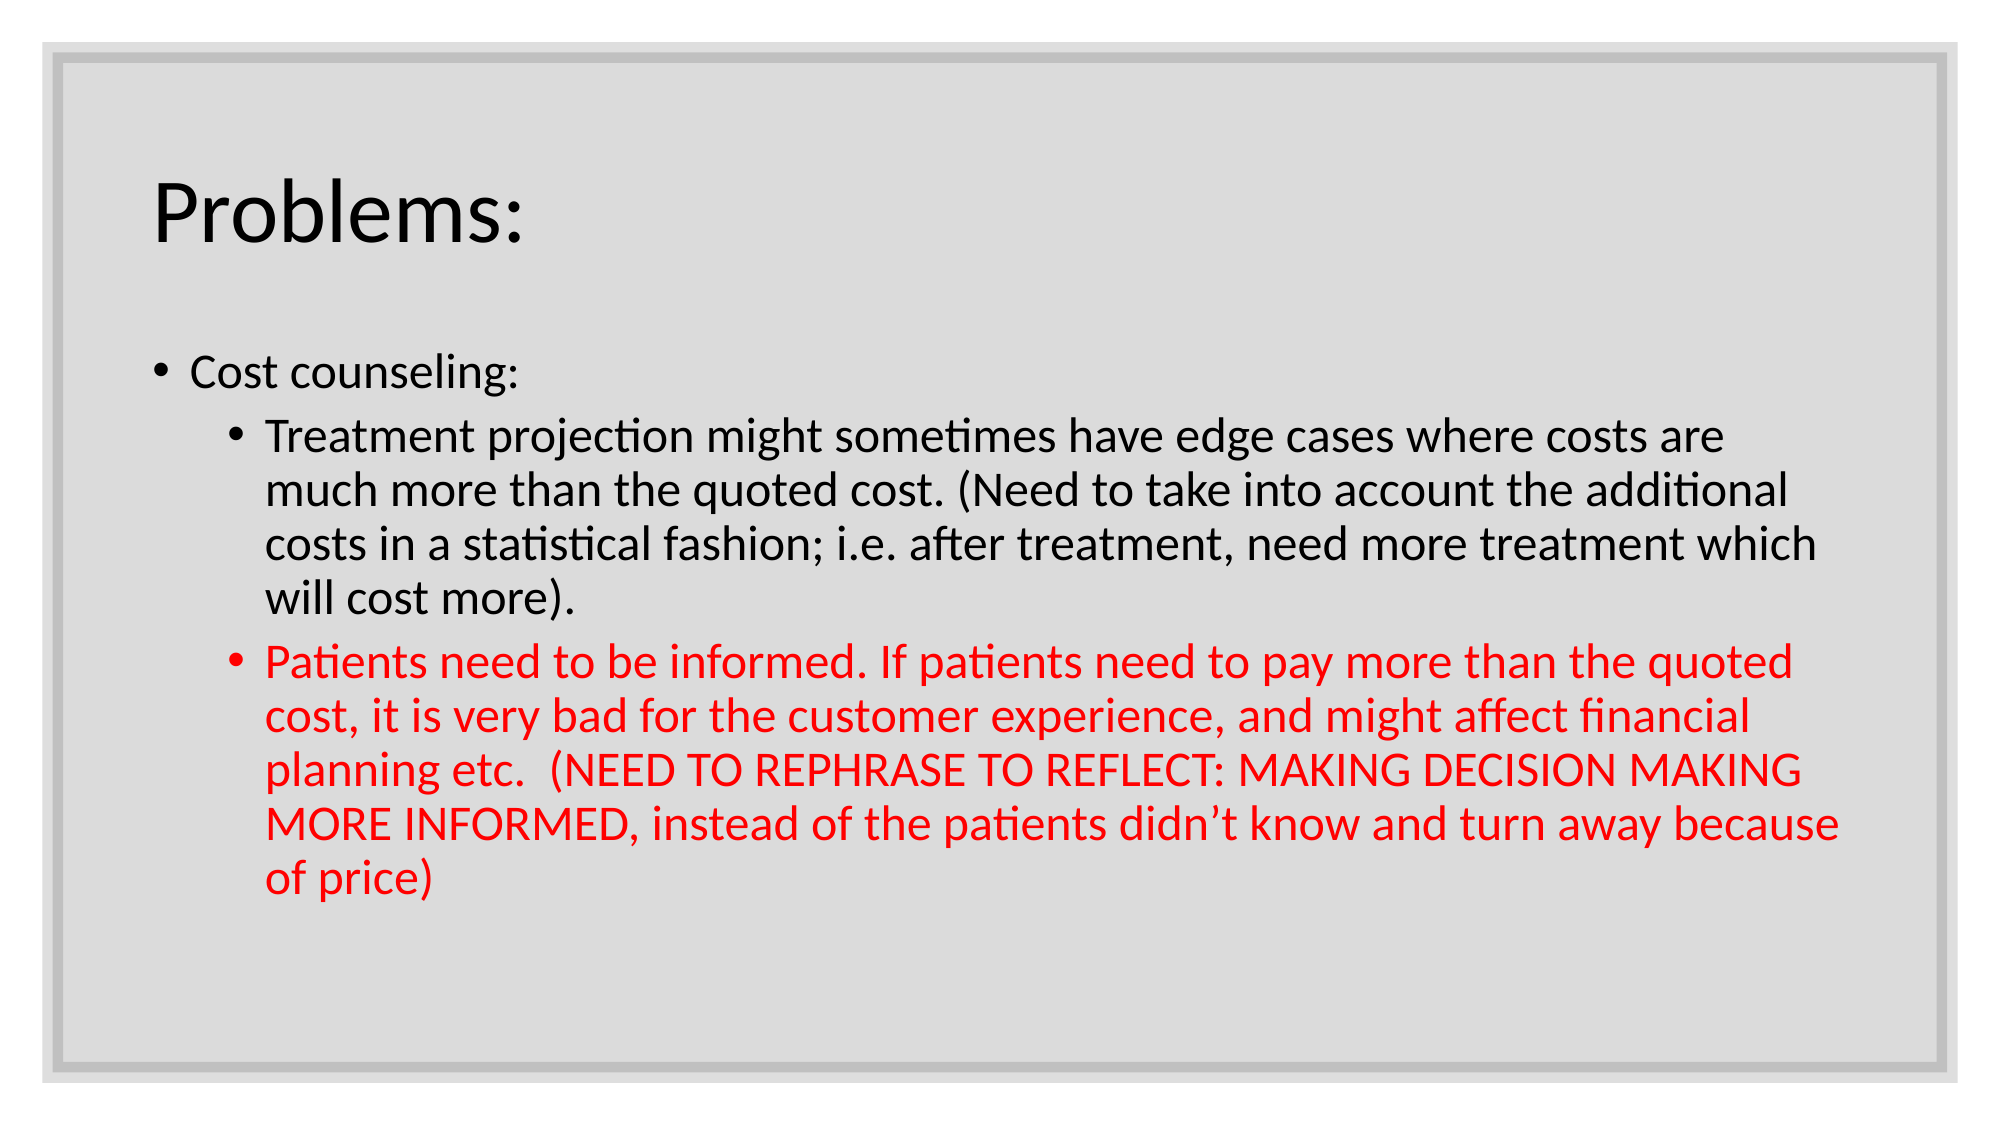

# Problems:
Cost counseling:
Treatment projection might sometimes have edge cases where costs are much more than the quoted cost. (Need to take into account the additional costs in a statistical fashion; i.e. after treatment, need more treatment which will cost more).
Patients need to be informed. If patients need to pay more than the quoted cost, it is very bad for the customer experience, and might affect financial planning etc.  (NEED TO REPHRASE TO REFLECT: MAKING DECISION MAKING MORE INFORMED, instead of the patients didn’t know and turn away because of price)